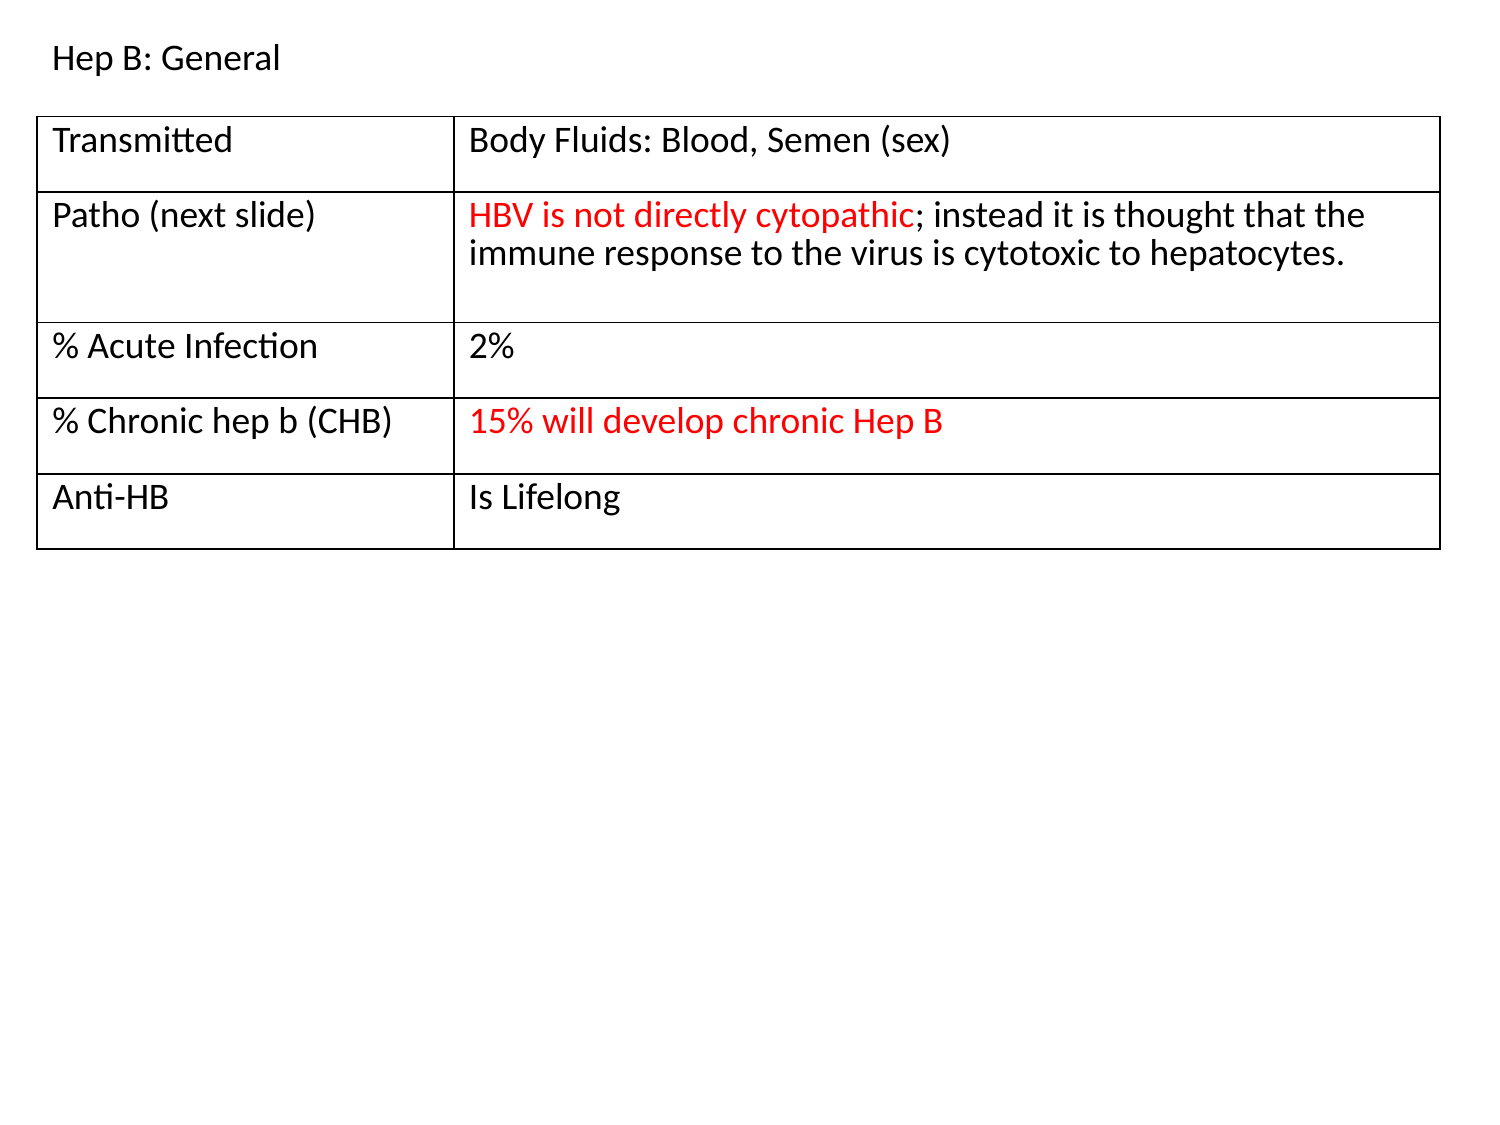

Hep B: General
| Transmitted | Body Fluids: Blood, Semen (sex) |
| --- | --- |
| Patho (next slide) | HBV is not directly cytopathic; instead it is thought that the immune response to the virus is cytotoxic to hepatocytes. |
| % Acute Infection | 2% |
| % Chronic hep b (CHB) | 15% will develop chronic Hep B |
| Anti-HB | Is Lifelong |